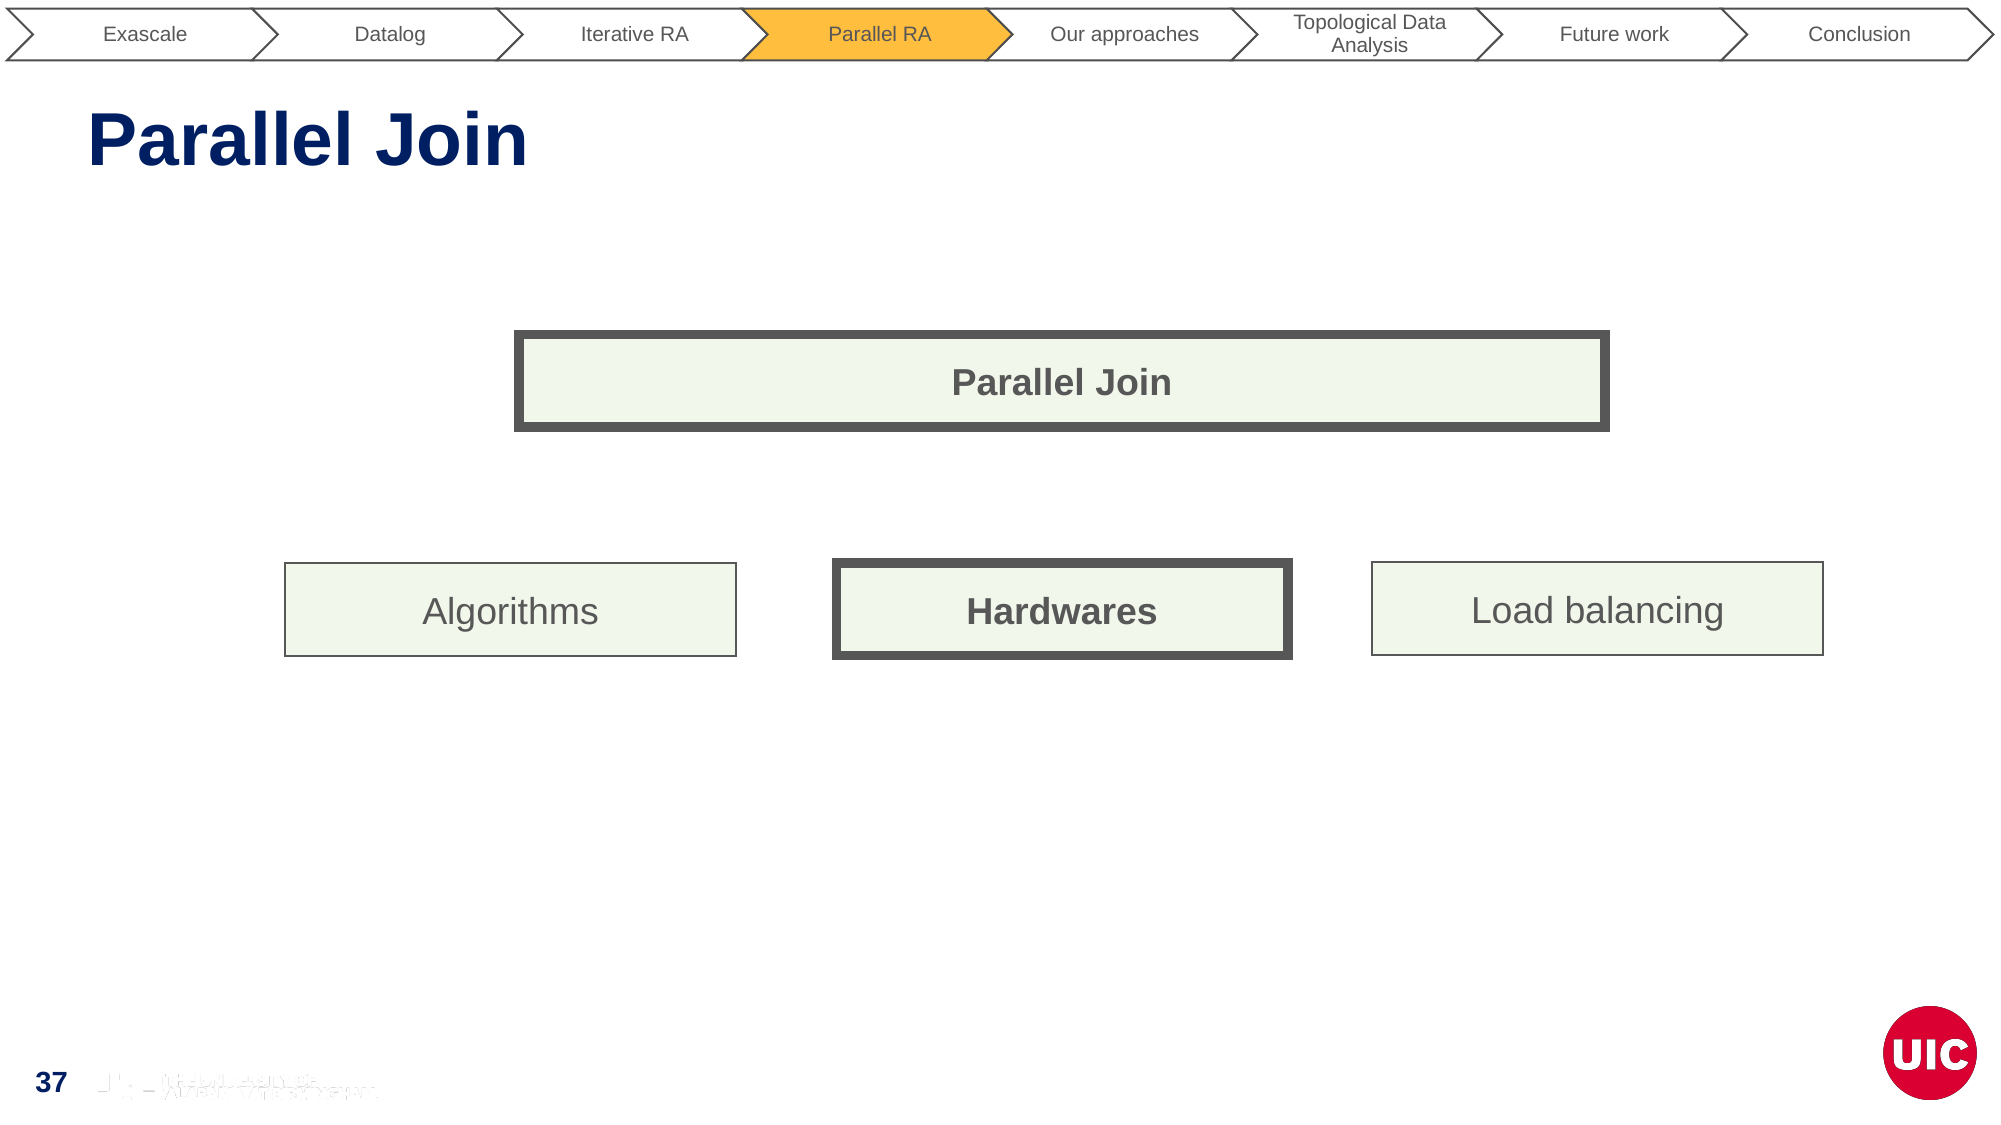

Exascale
Datalog
Iterative RA
Parallel RA
Our approaches
Topological Data Analysis
Future work
Conclusion
# Parallel Join
Parallel Join
Load balancing
Hardwares
Algorithms